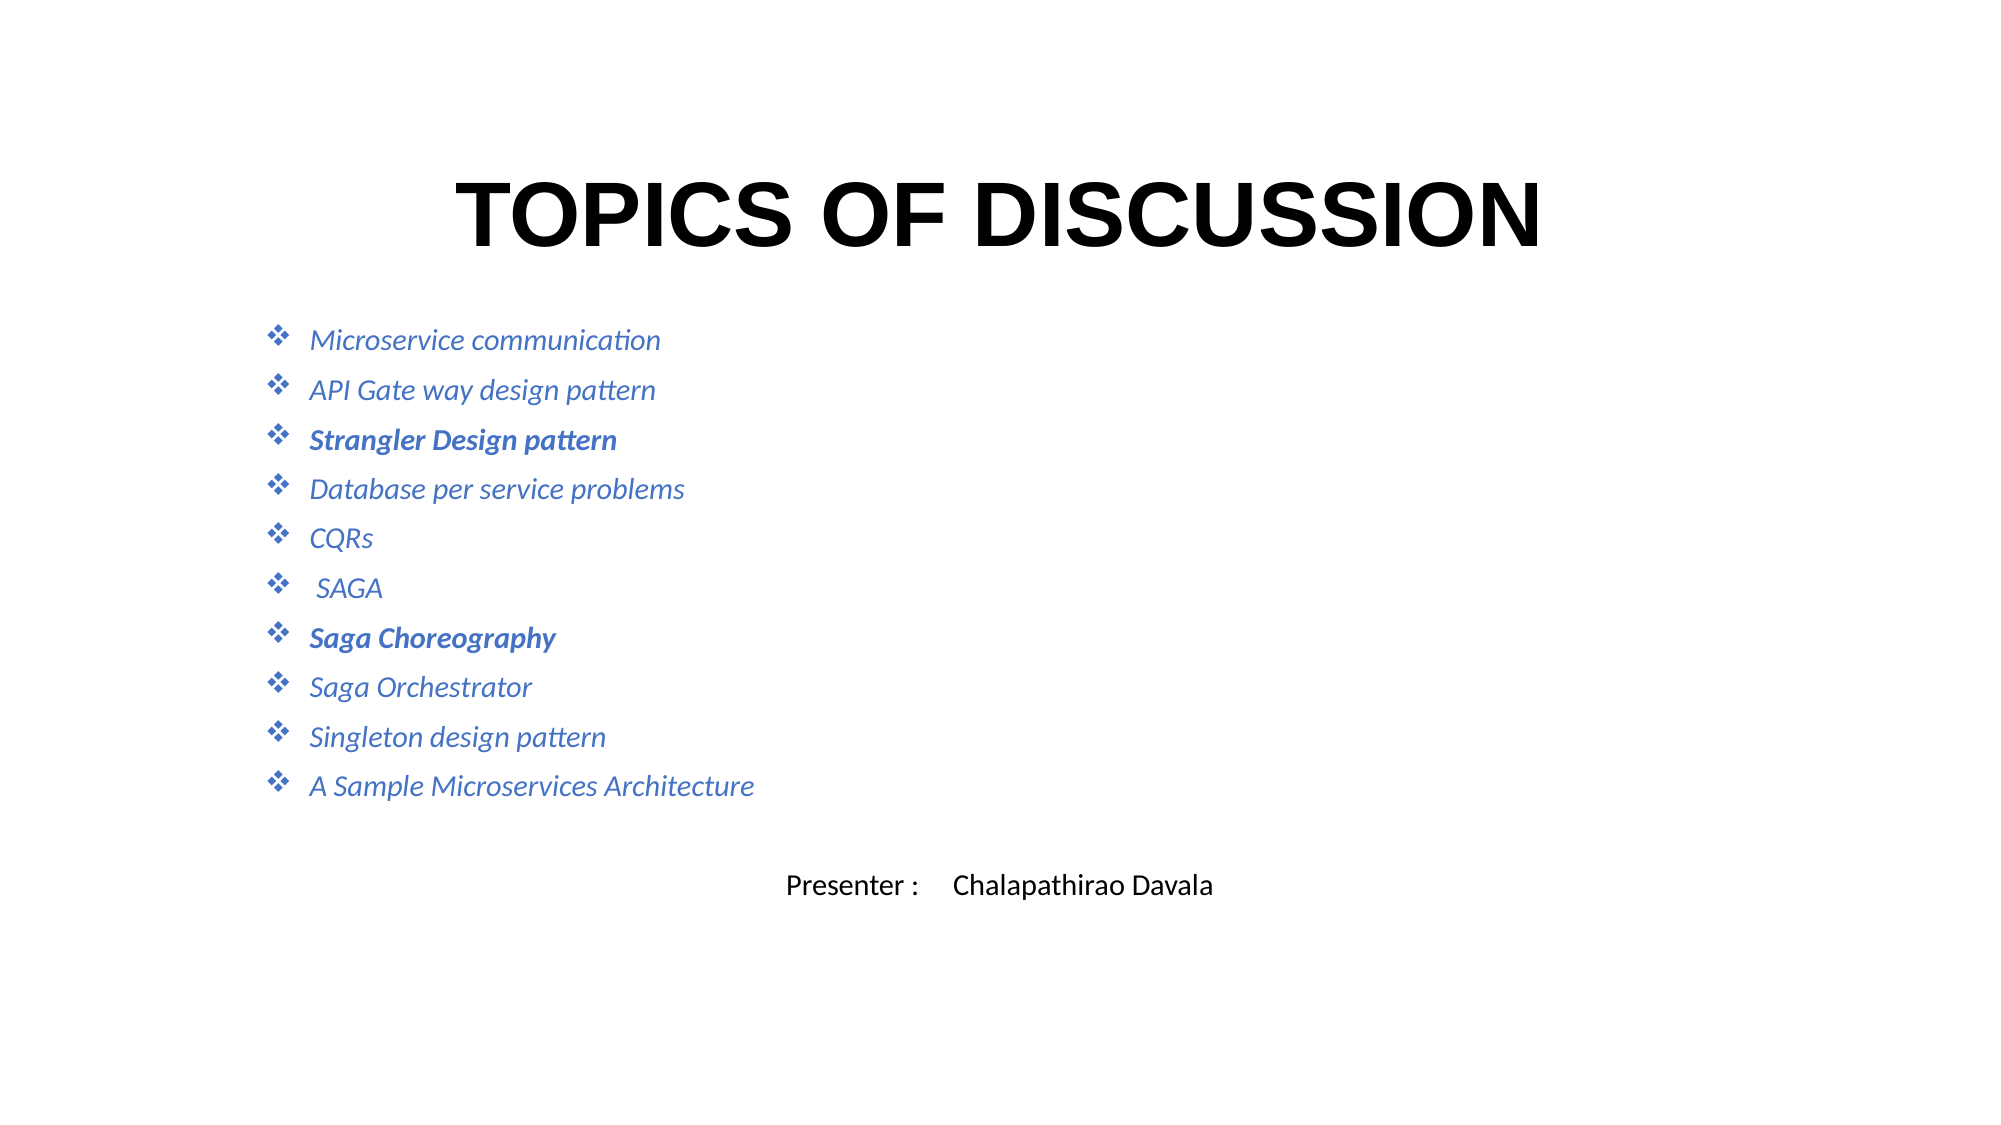

# TOPICS OF DISCUSSION
Microservice communication
API Gate way design pattern
Strangler Design pattern
Database per service problems
CQRs
 SAGA
Saga Choreography
Saga Orchestrator
Singleton design pattern
A Sample Microservices Architecture

Presenter :     Chalapathirao Davala